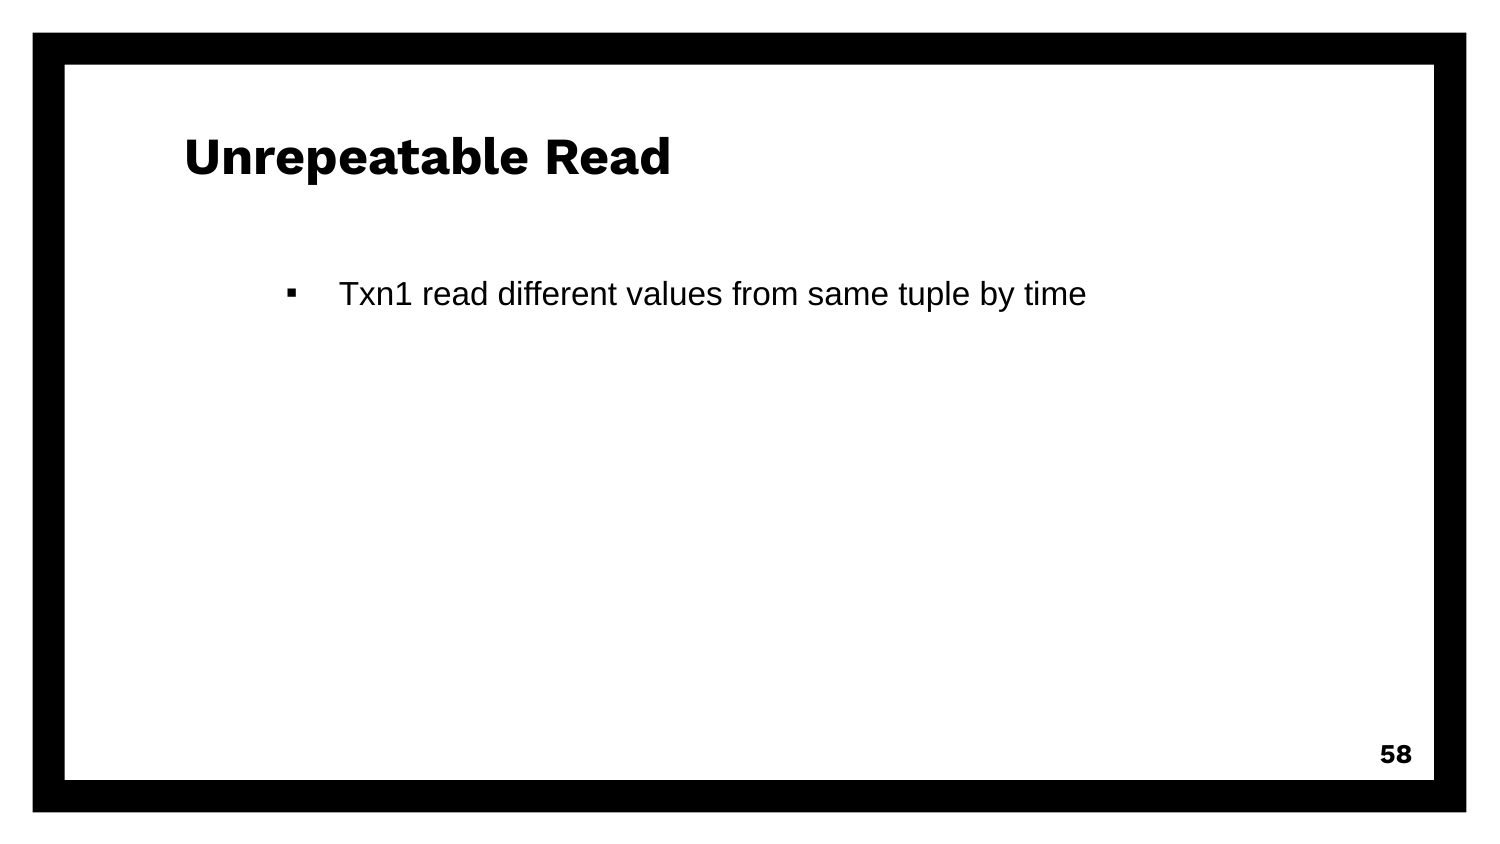

Unrepeatable Read
Txn1 read different values from same tuple by time
58